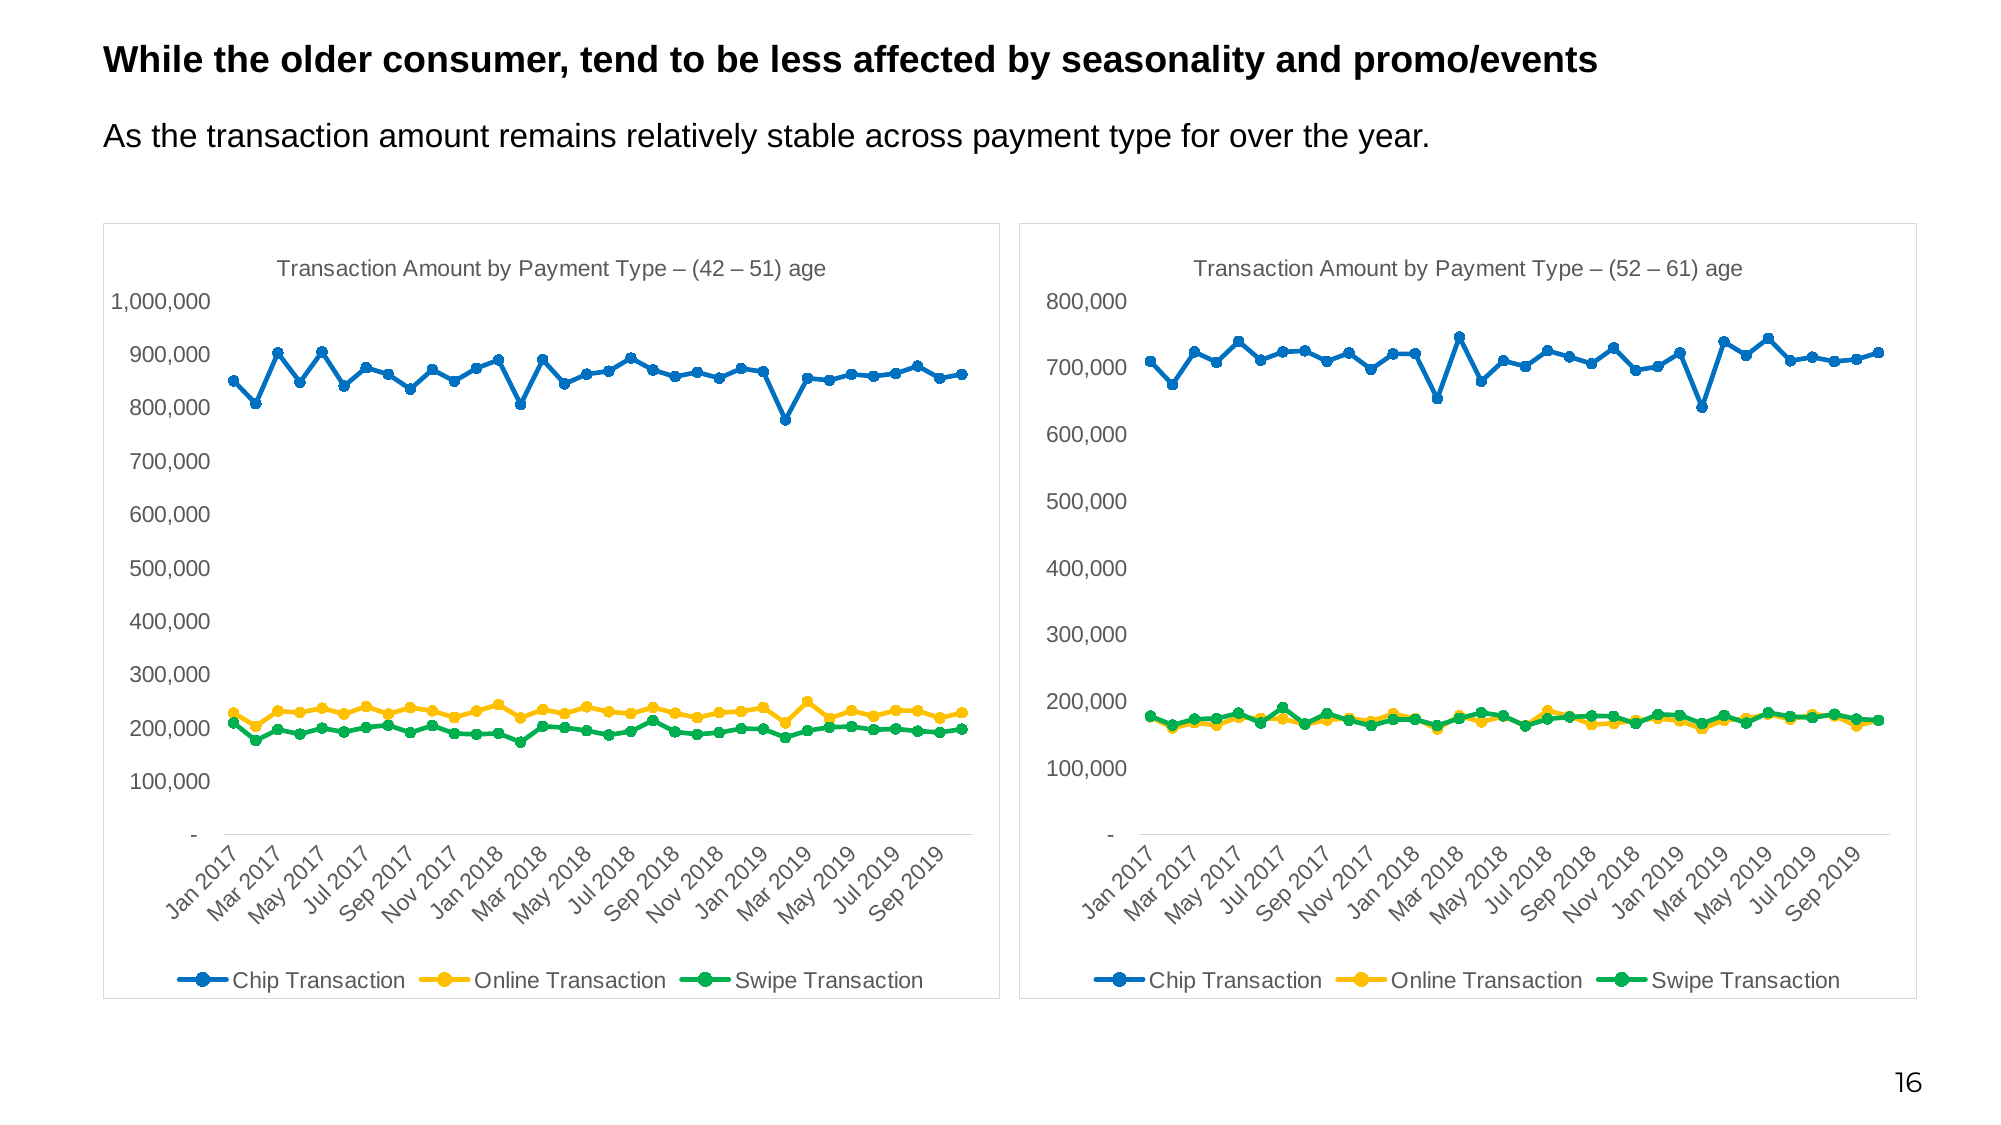

# While the older consumer, tend to be less affected by seasonality and promo/events
As the transaction amount remains relatively stable across payment type for over the year.

### Chart: Transaction Amount by Payment Type – (42 – 51) age

| Category | Chip Transaction | Online Transaction | Swipe Transaction |
|---|---|---|---|

### Chart: Transaction Amount by Payment Type – (52 – 61) age

| Category | Chip Transaction | Online Transaction | Swipe Transaction |
|---|---|---|---|